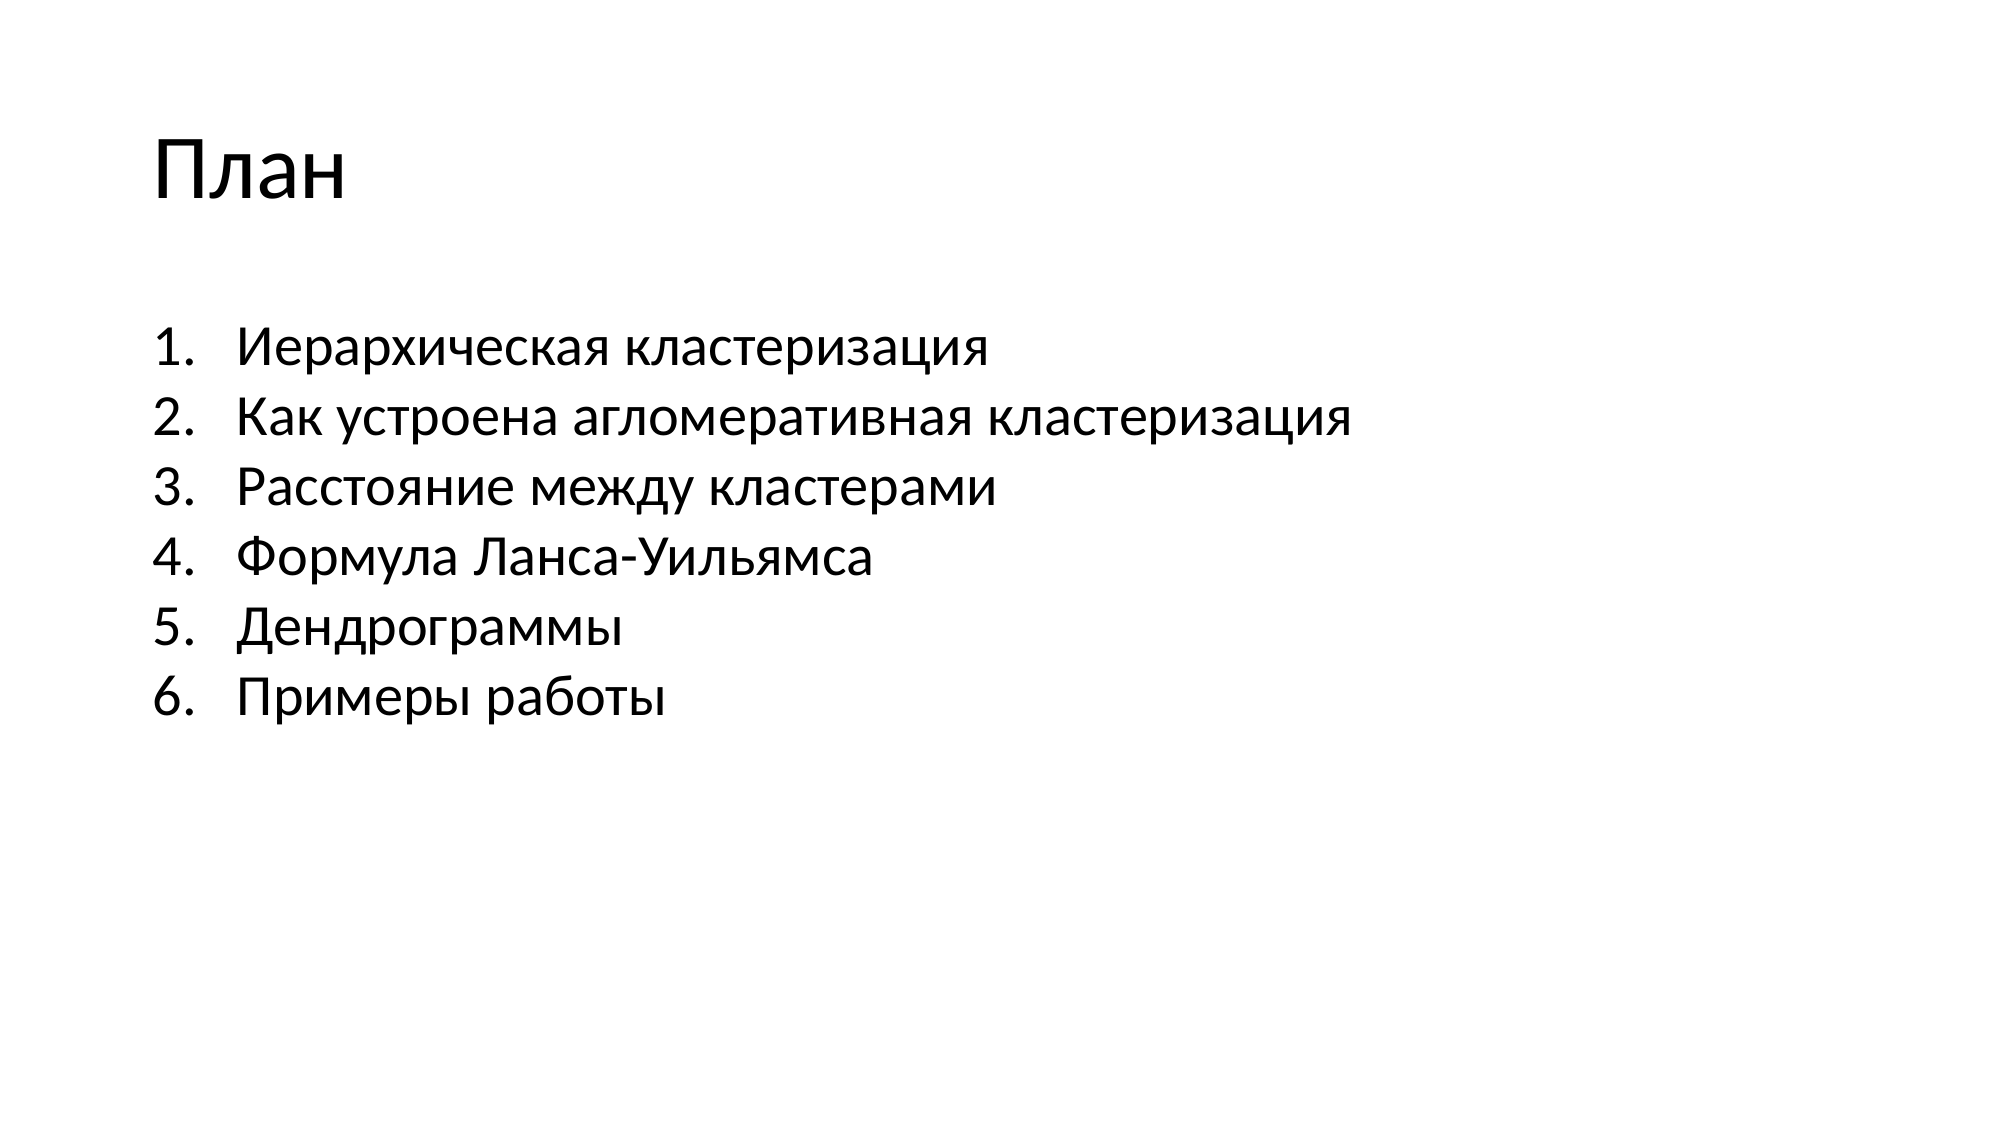

# План
Иерархическая кластеризация
Как устроена агломеративная кластеризация
Расстояние между кластерами
Формула Ланса-Уильямса
Дендрограммы
Примеры работы